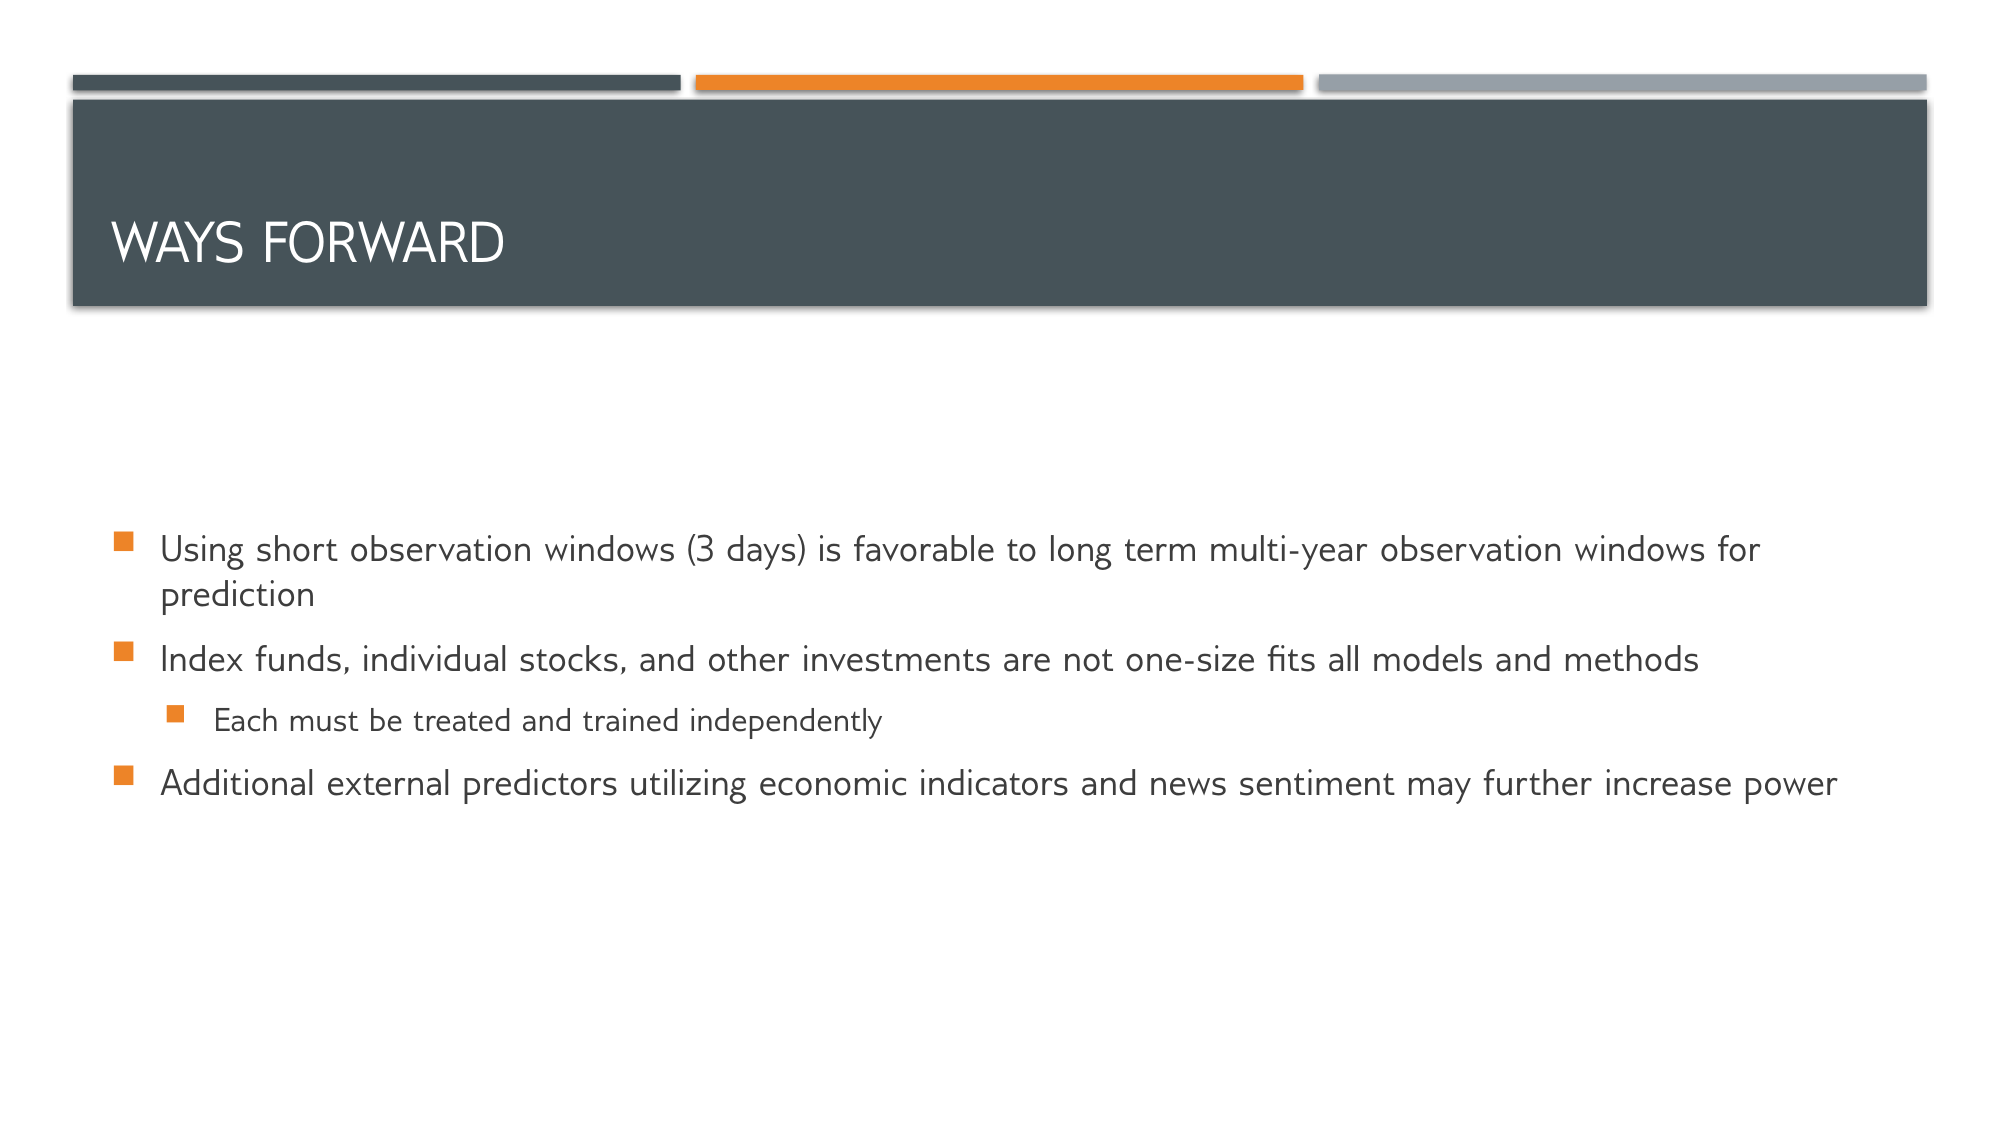

# Ways forward
Using short observation windows (3 days) is favorable to long term multi-year observation windows for prediction
Index funds, individual stocks, and other investments are not one-size fits all models and methods
Each must be treated and trained independently
Additional external predictors utilizing economic indicators and news sentiment may further increase power